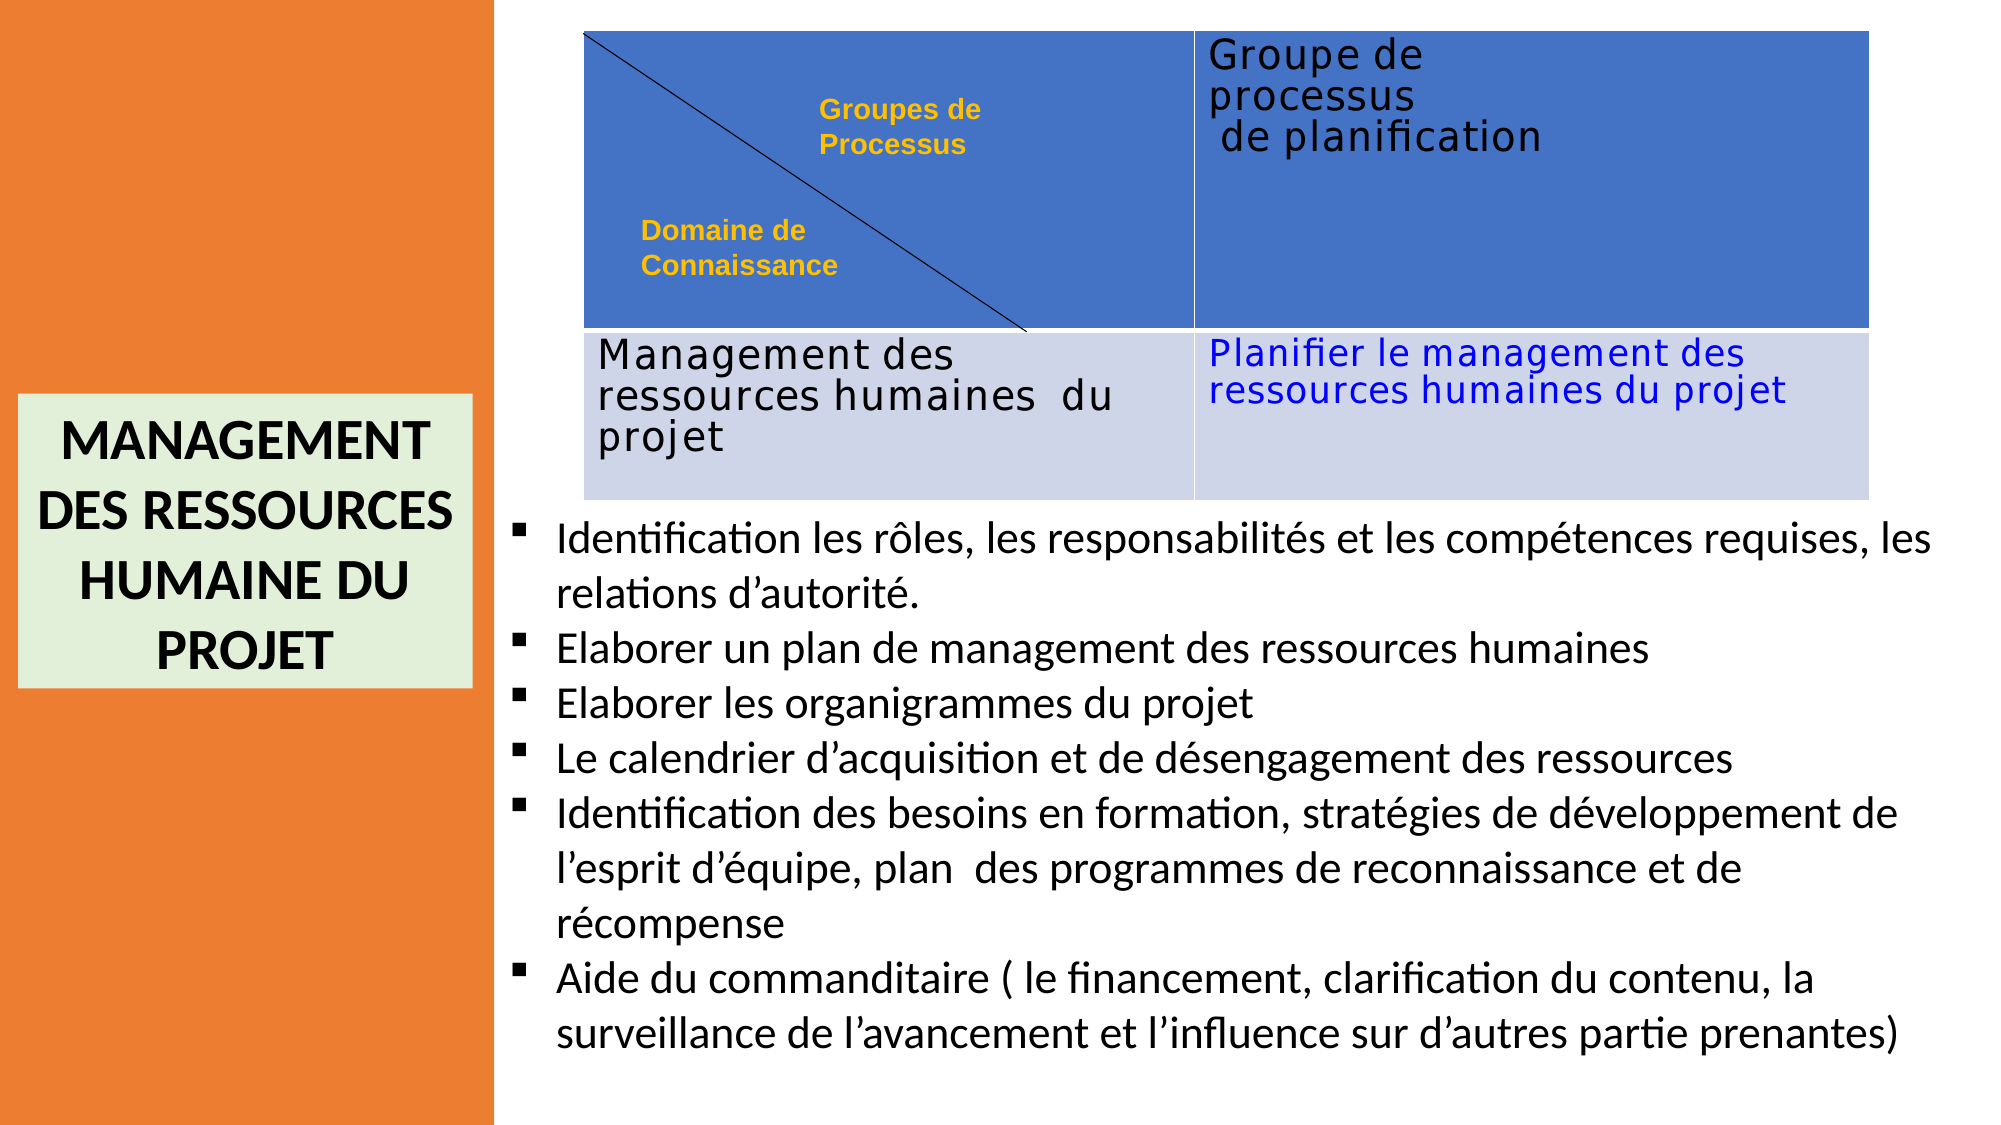

|  | Groupe de processus de planification |
| --- | --- |
| Management des ressources humaines du projet | Planifier le management des ressources humaines du projet |
Groupes de
Processus

Domaine de
Connaissance

MANAGEMENT DES RESSOURCES HUMAINE DU PROJET
Identification les rôles, les responsabilités et les compétences requises, les relations d’autorité.
Elaborer un plan de management des ressources humaines
Elaborer les organigrammes du projet
Le calendrier d’acquisition et de désengagement des ressources
Identification des besoins en formation, stratégies de développement de l’esprit d’équipe, plan  des programmes de reconnaissance et de récompense
Aide du commanditaire ( le financement, clarification du contenu, la surveillance de l’avancement et l’influence sur d’autres partie prenantes)